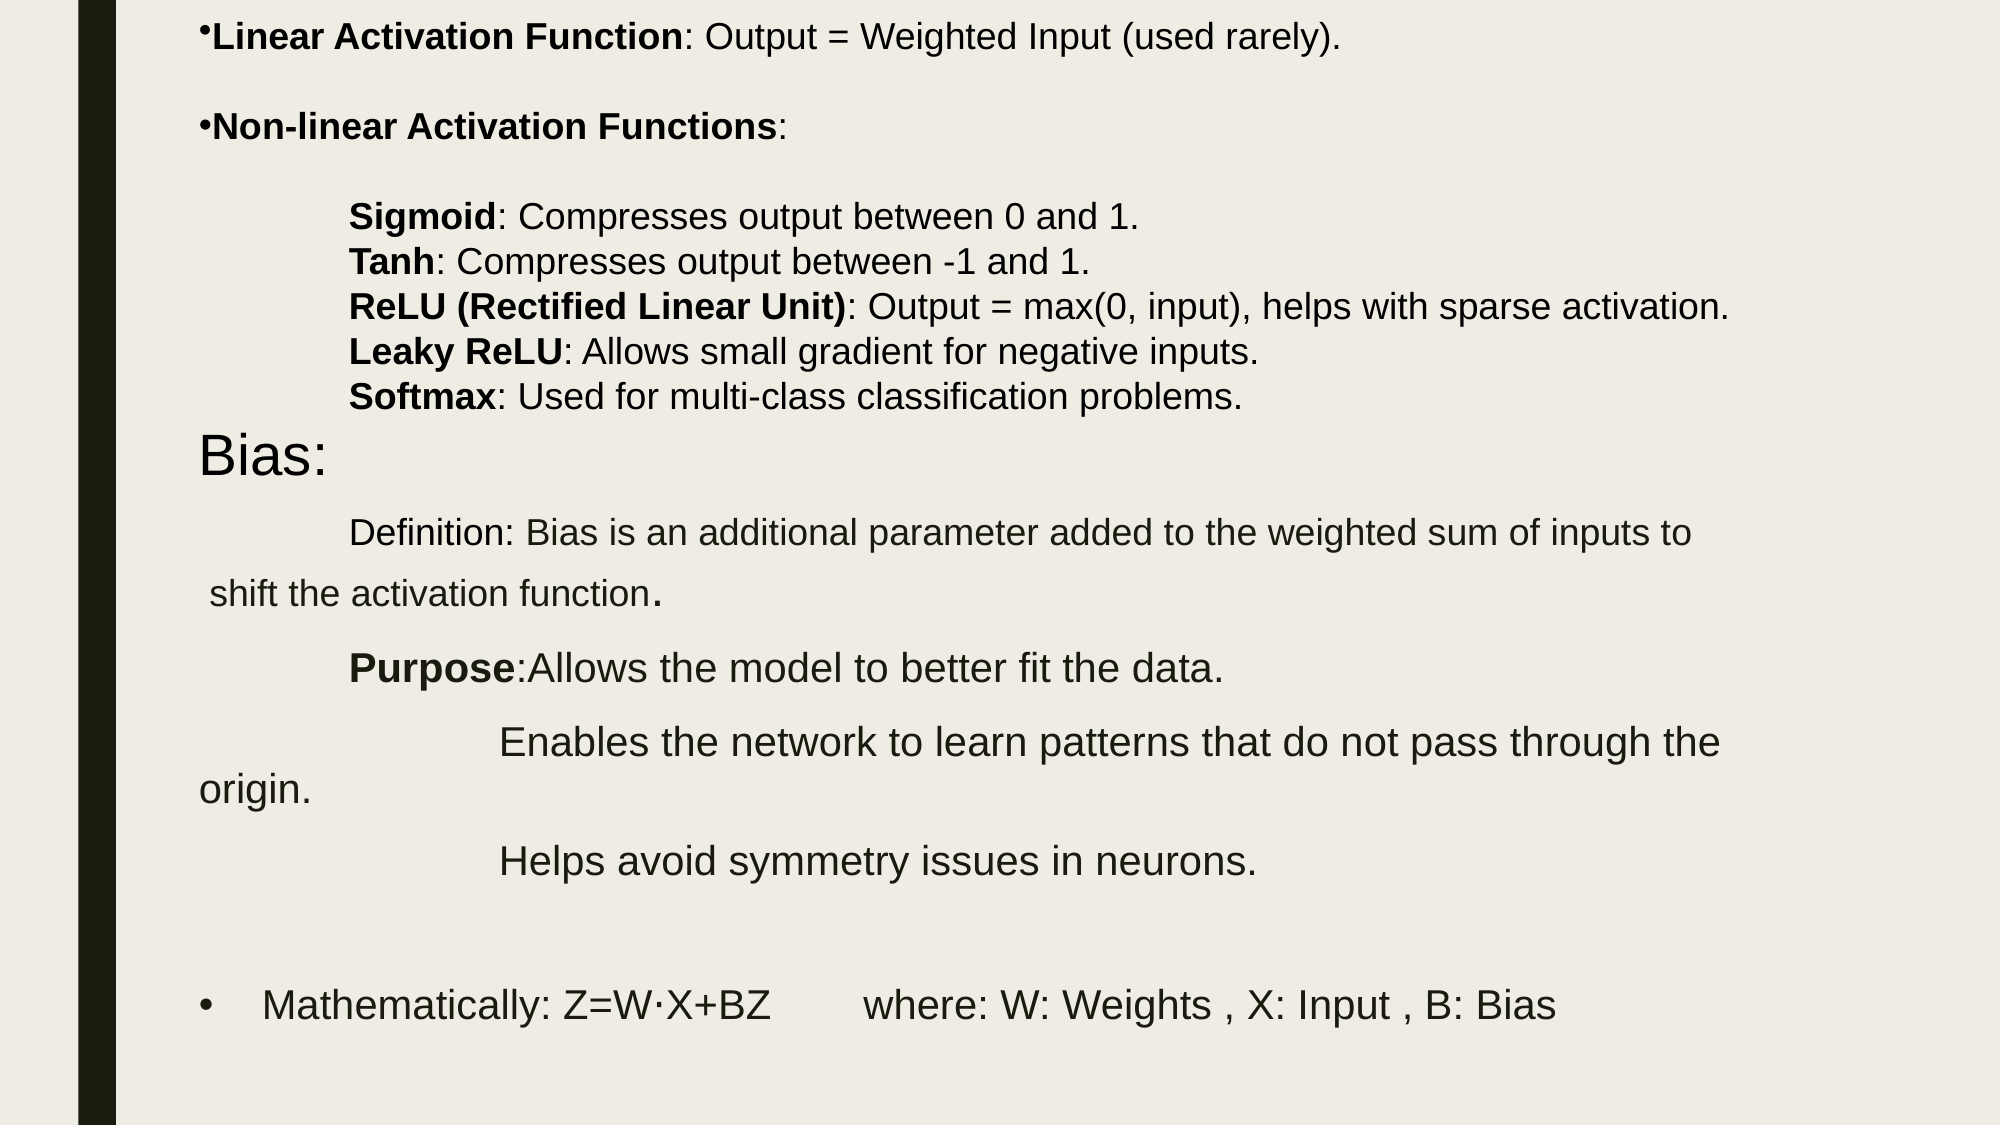

Linear Activation Function: Output = Weighted Input (used rarely).

Non-linear Activation Functions:

	Sigmoid: Compresses output between 0 and 1.
	Tanh: Compresses output between -1 and 1.
	ReLU (Rectified Linear Unit): Output = max(0, input), helps with sparse activation.
	Leaky ReLU: Allows small gradient for negative inputs.
	Softmax: Used for multi-class classification problems.
Bias:
	Definition: Bias is an additional parameter added to the weighted sum of inputs to
 shift the activation function.
	Purpose:Allows the model to better fit the data.
		Enables the network to learn patterns that do not pass through the origin.
		Helps avoid symmetry issues in neurons.

Mathematically: Z=W⋅X+BZ        where: W: Weights , X: Input , B: Bias